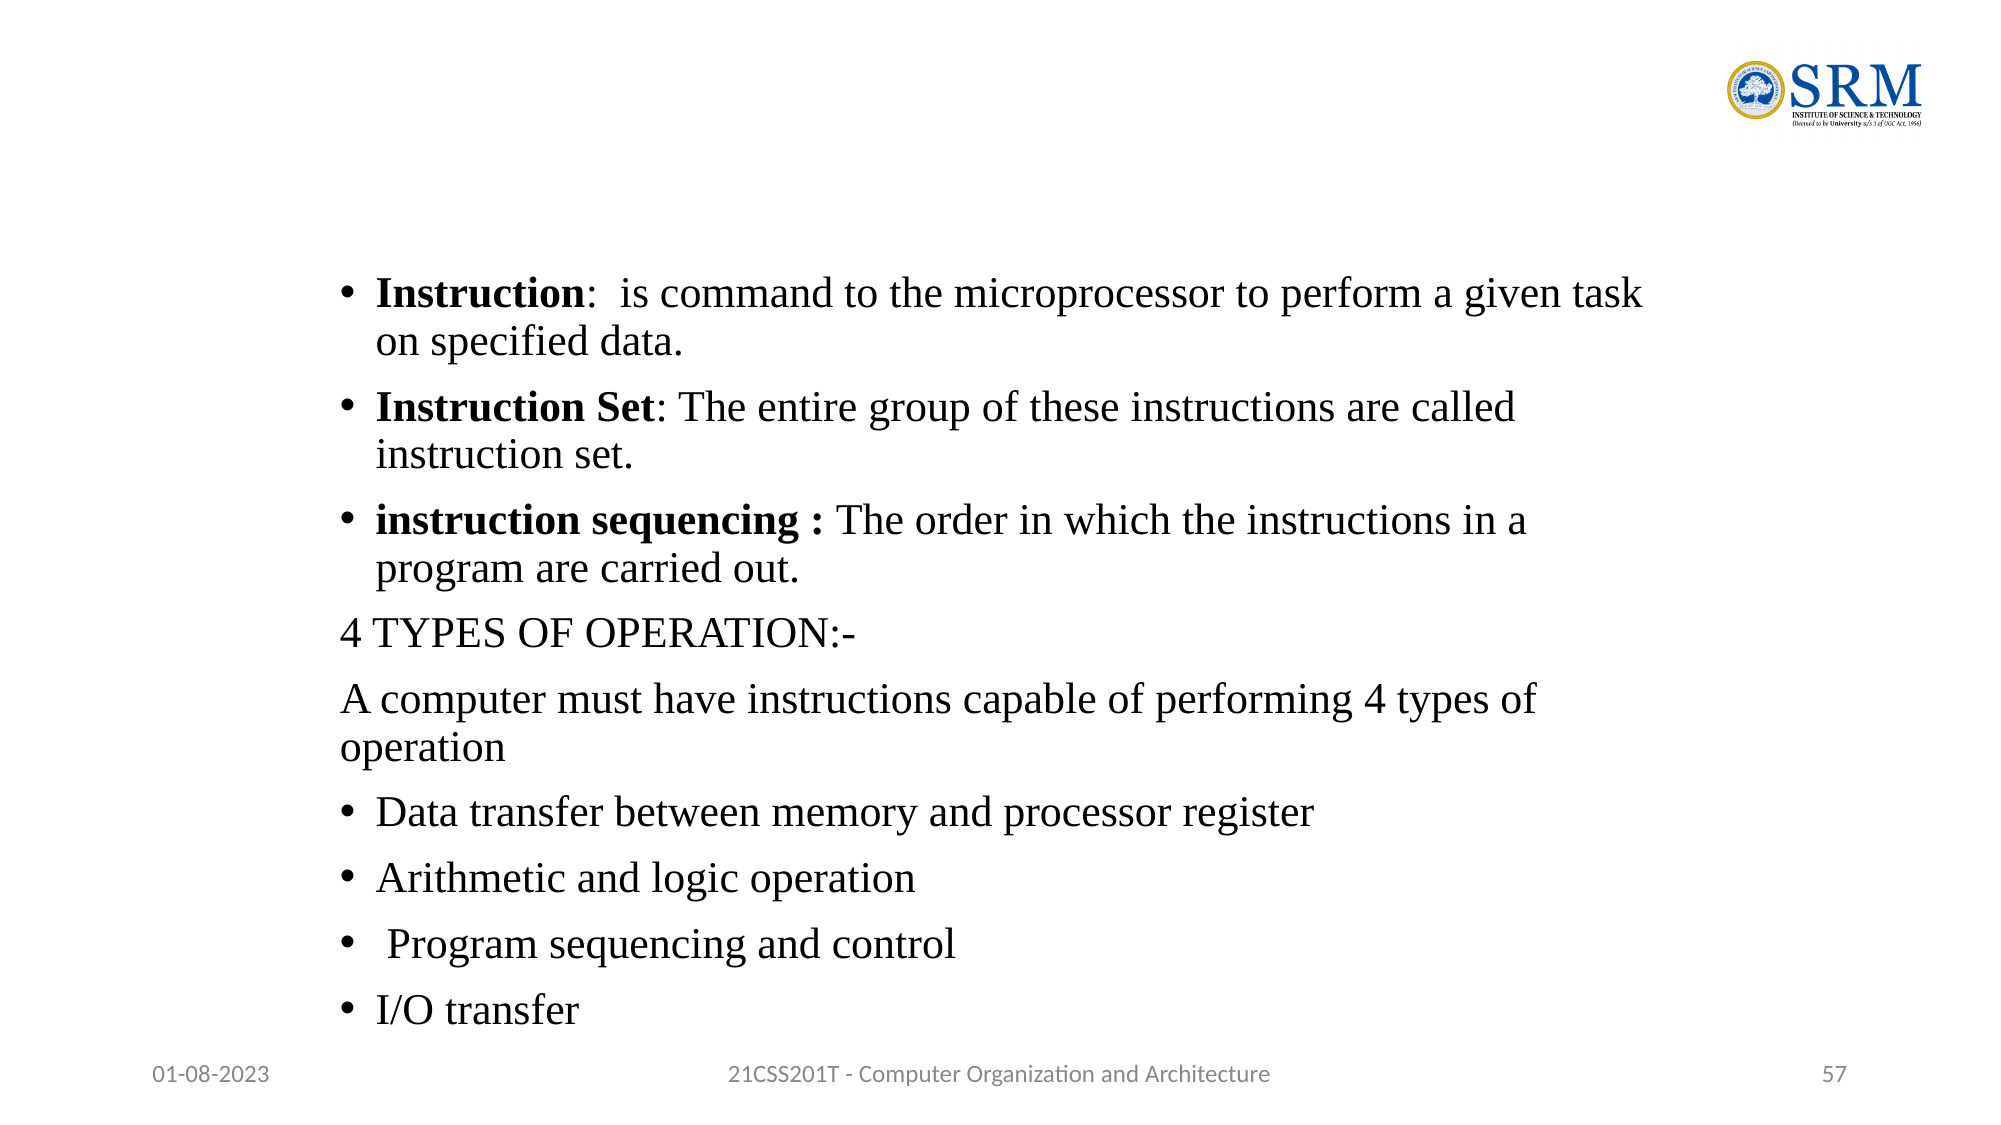

#
Instruction:  is command to the microprocessor to perform a given task on specified data.
Instruction Set: The entire group of these instructions are called instruction set.
instruction sequencing : The order in which the instructions in a program are carried out.
4 TYPES OF OPERATION:-
A computer must have instructions capable of performing 4 types of operation
Data transfer between memory and processor register
Arithmetic and logic operation
 Program sequencing and control
I/O transfer
01-08-2023
21CSS201T - Computer Organization and Architecture
57